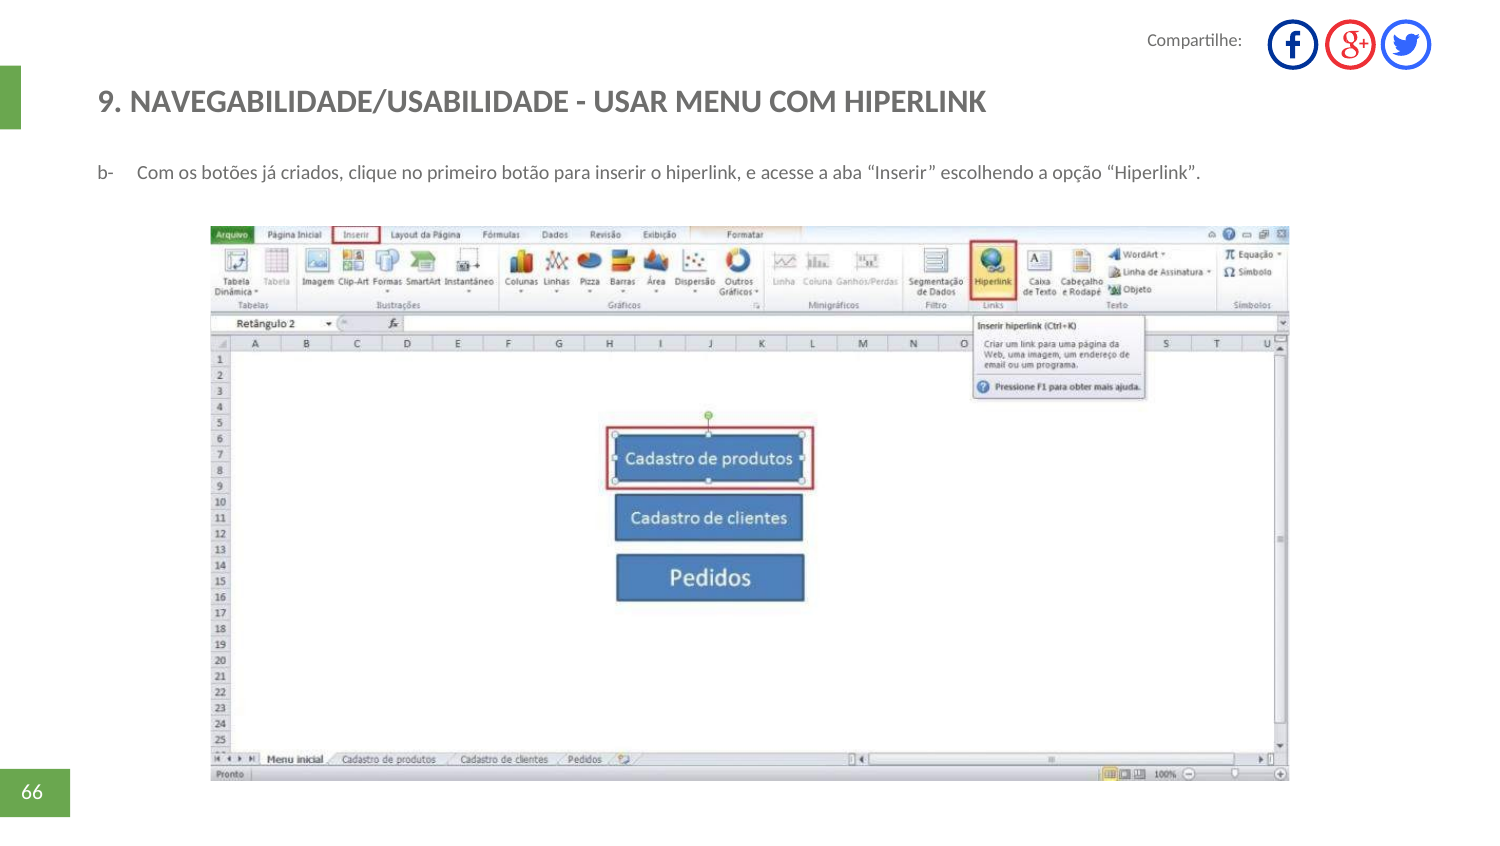

Compartilhe:

9. NAVEGABILIDADE/USABILIDADE - USAR MENU COM HIPERLINK
b-
Com os botões já criados, clique no primeiro botão para inserir o hiperlink, e acesse a aba “Inserir” escolhendo a opção “Hiperlink”.

66